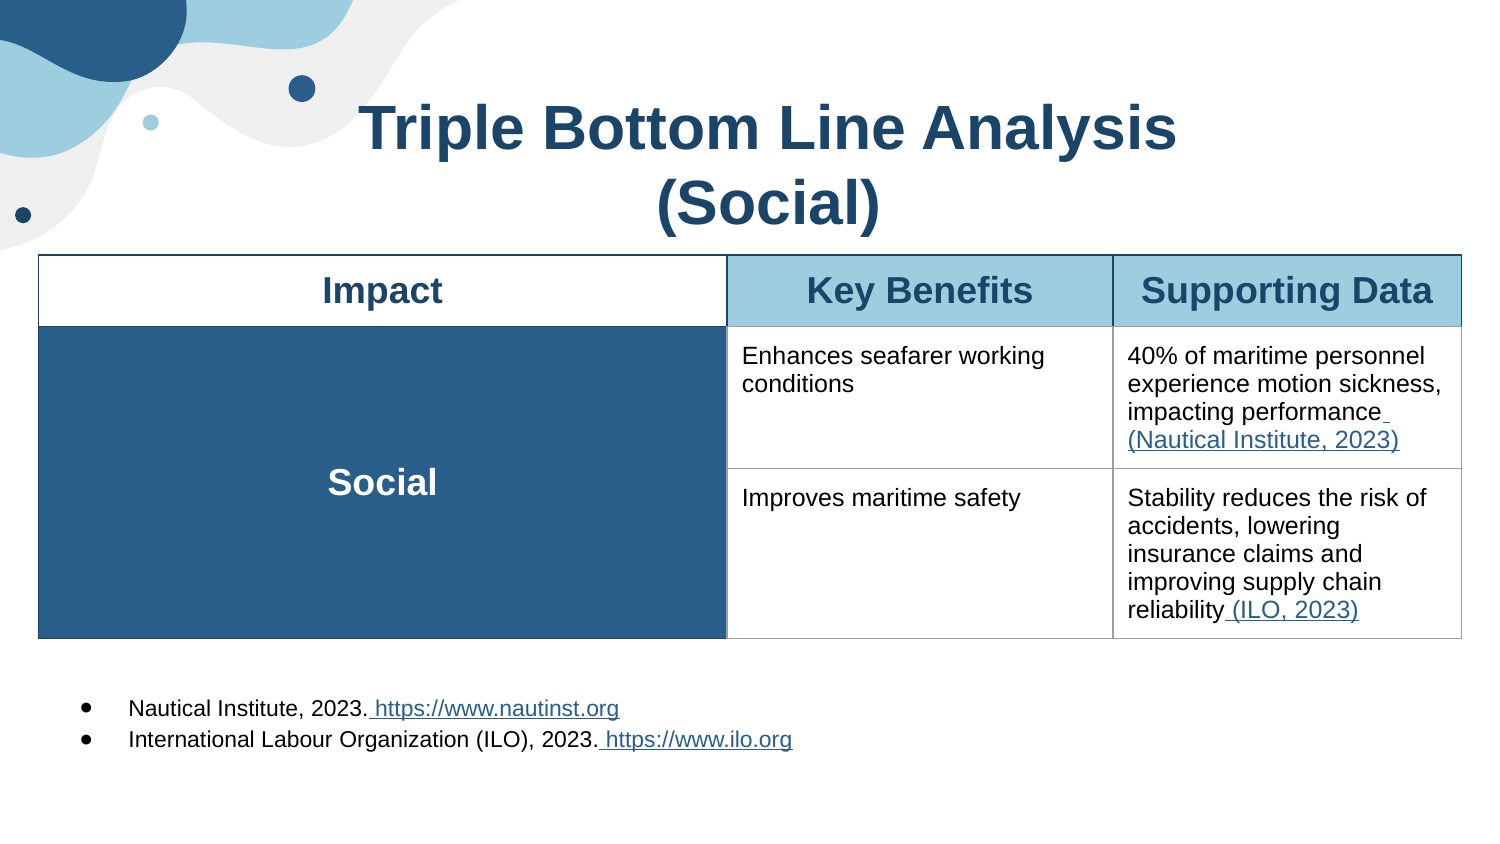

# Triple Bottom Line Analysis (Social)
| Impact | Key Benefits | Supporting Data |
| --- | --- | --- |
| Social | Enhances seafarer working conditions | 40% of maritime personnel experience motion sickness, impacting performance (Nautical Institute, 2023) |
|  | Improves maritime safety | Stability reduces the risk of accidents, lowering insurance claims and improving supply chain reliability (ILO, 2023) |
Nautical Institute, 2023. https://www.nautinst.org
International Labour Organization (ILO), 2023. https://www.ilo.org